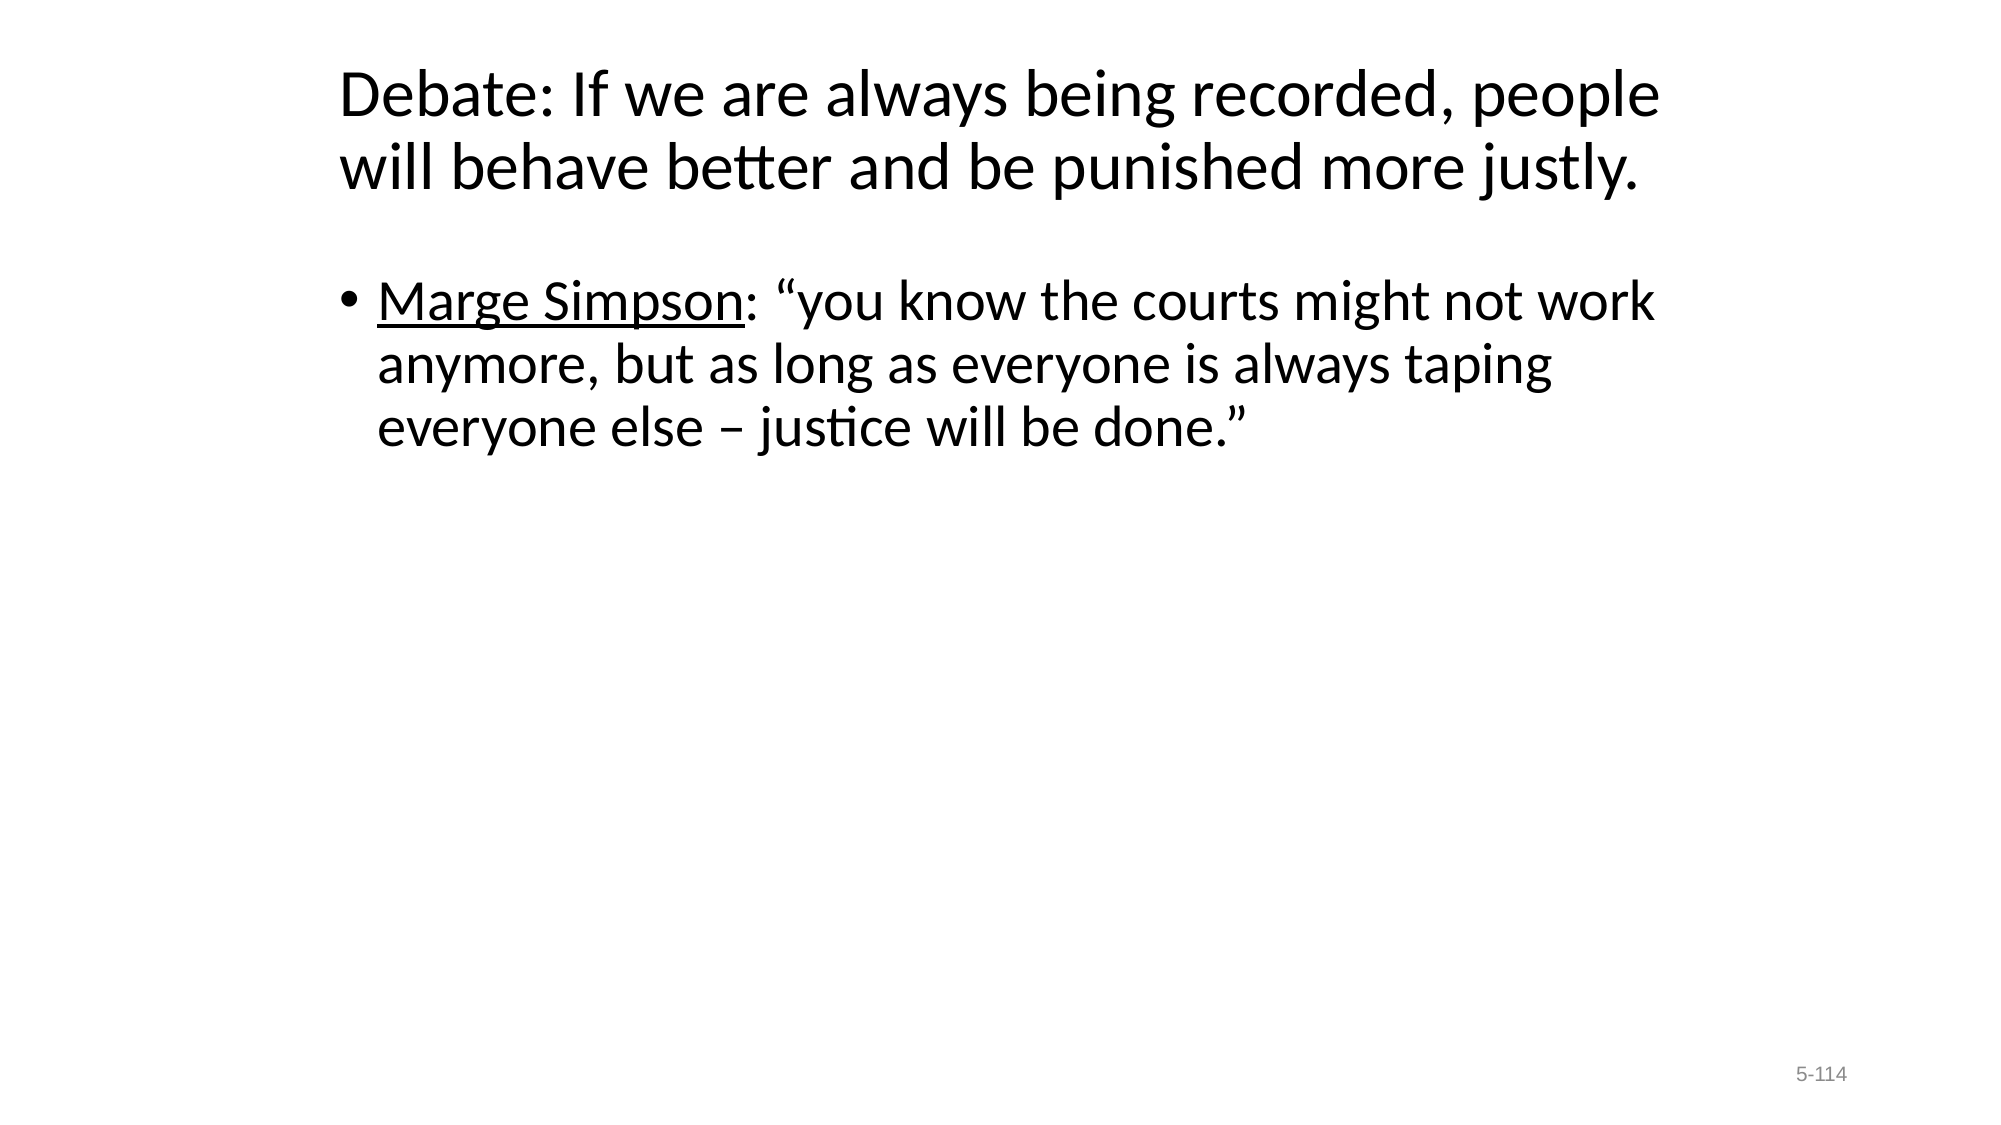

# Debate: If we are always being recorded, people will behave better and be punished more justly.
Marge Simpson: “you know the courts might not work anymore, but as long as everyone is always taping everyone else – justice will be done.”
5-114